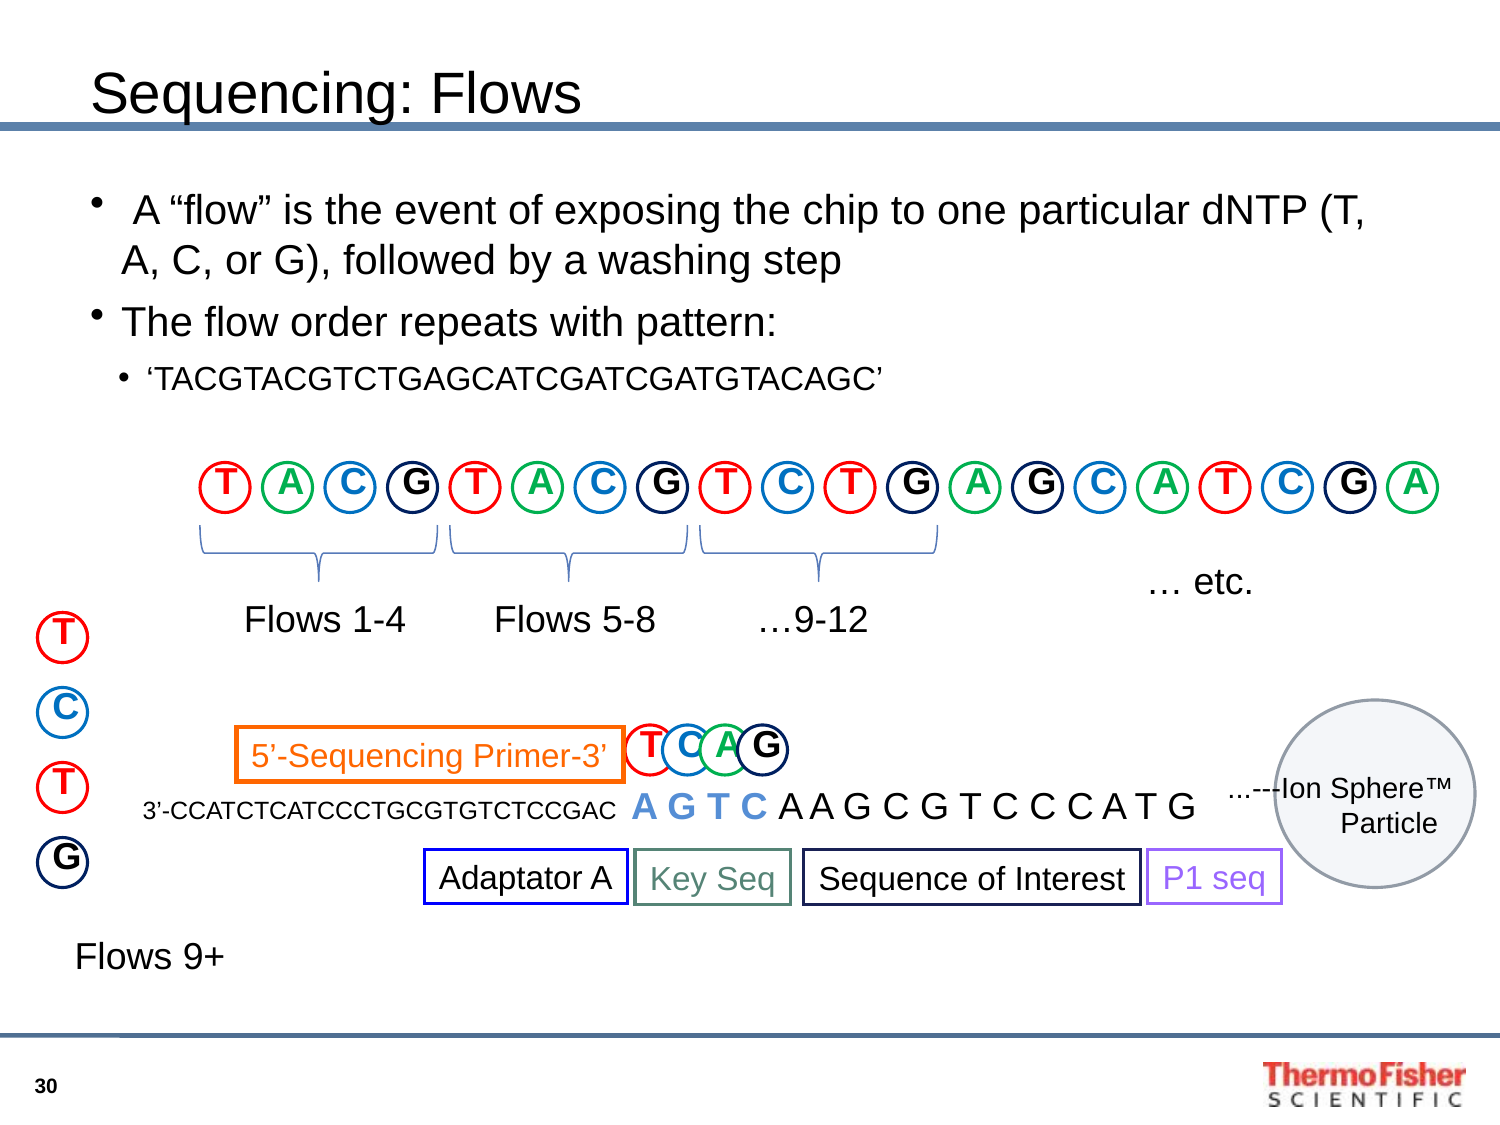

Sequencing: Flows
 A “flow” is the event of exposing the chip to one particular dNTP (T, A, C, or G), followed by a washing step
The flow order repeats with pattern:
‘TACGTACGTCTGAGCATCGATCGATGTACAGC’

T

A

C

G

T

A

C

G

T

C

T

G

A

G

C

A

T

C

G

A

… etc.
Flows 1-4
Flows 5-8
…9-12
T

T

C

T

C

A

G

5’-Sequencing Primer-3’
T

3’-CCATCTCATCCCTGCGTGTCTCCGAC A G T C A A G C G T C C C A T G
...---Ion Sphere™
        Particle
G

Adaptator A
P1 seq
Key Seq
Sequence of Interest
Flows 9+